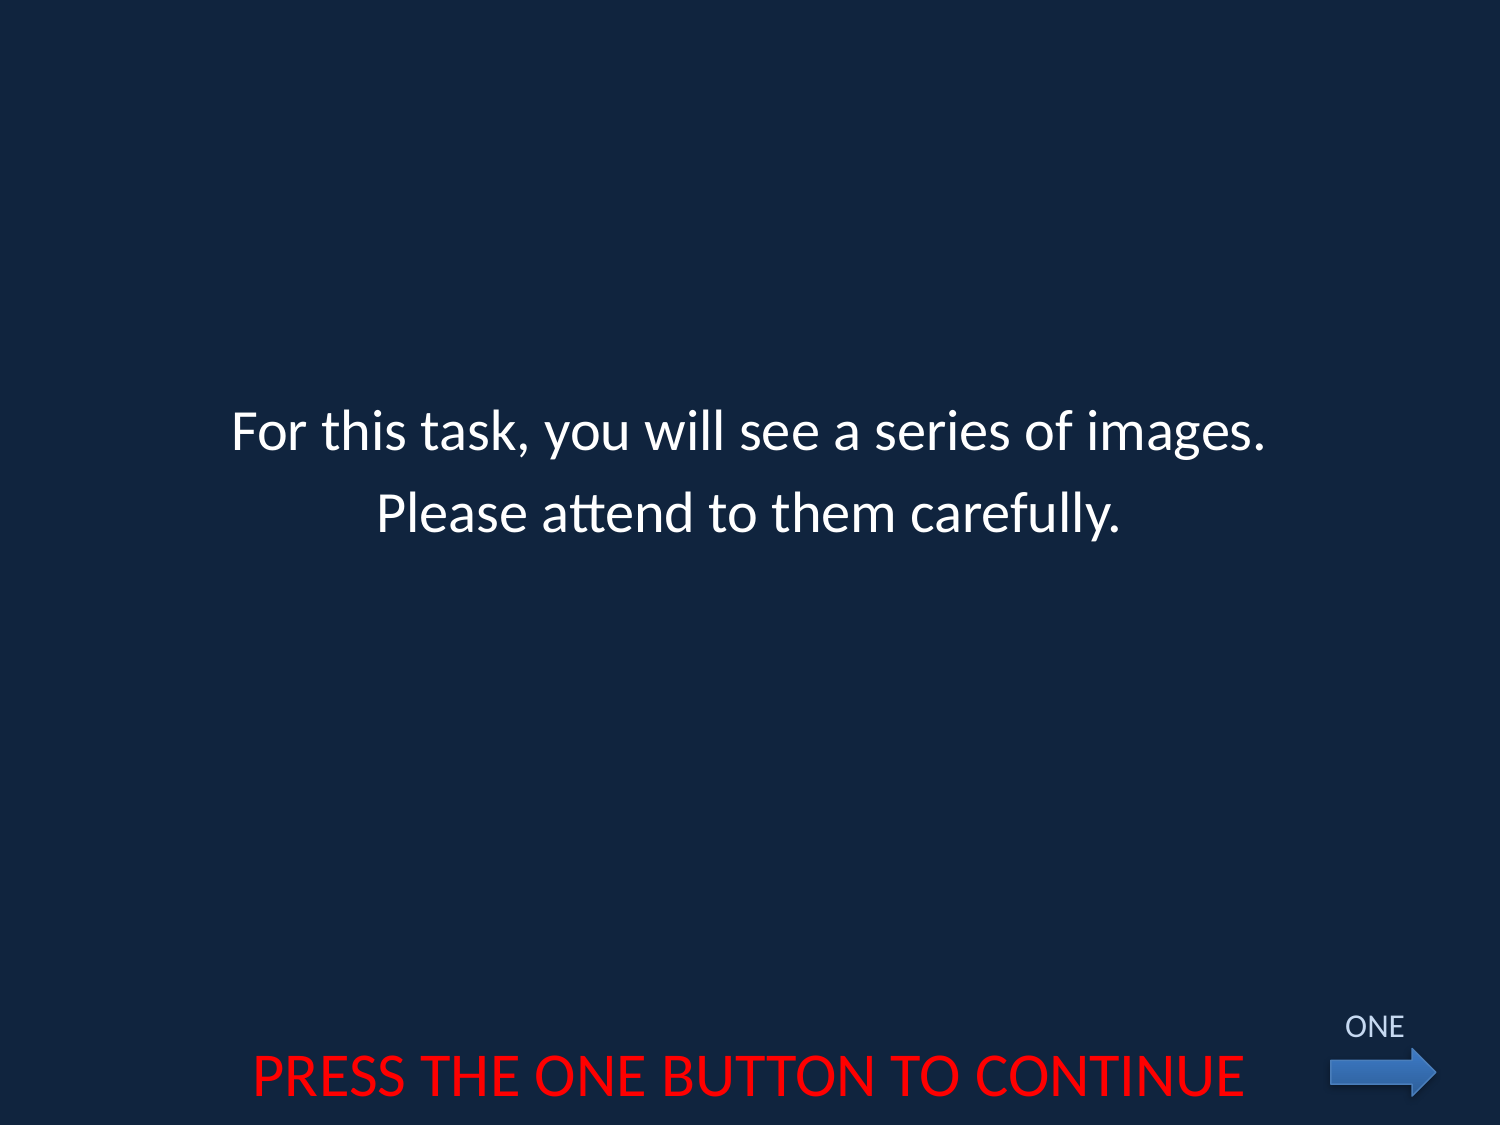

For this task, you will see a series of images.
Please attend to them carefully.

ONE
PRESS THE ONE BUTTON TO CONTINUE